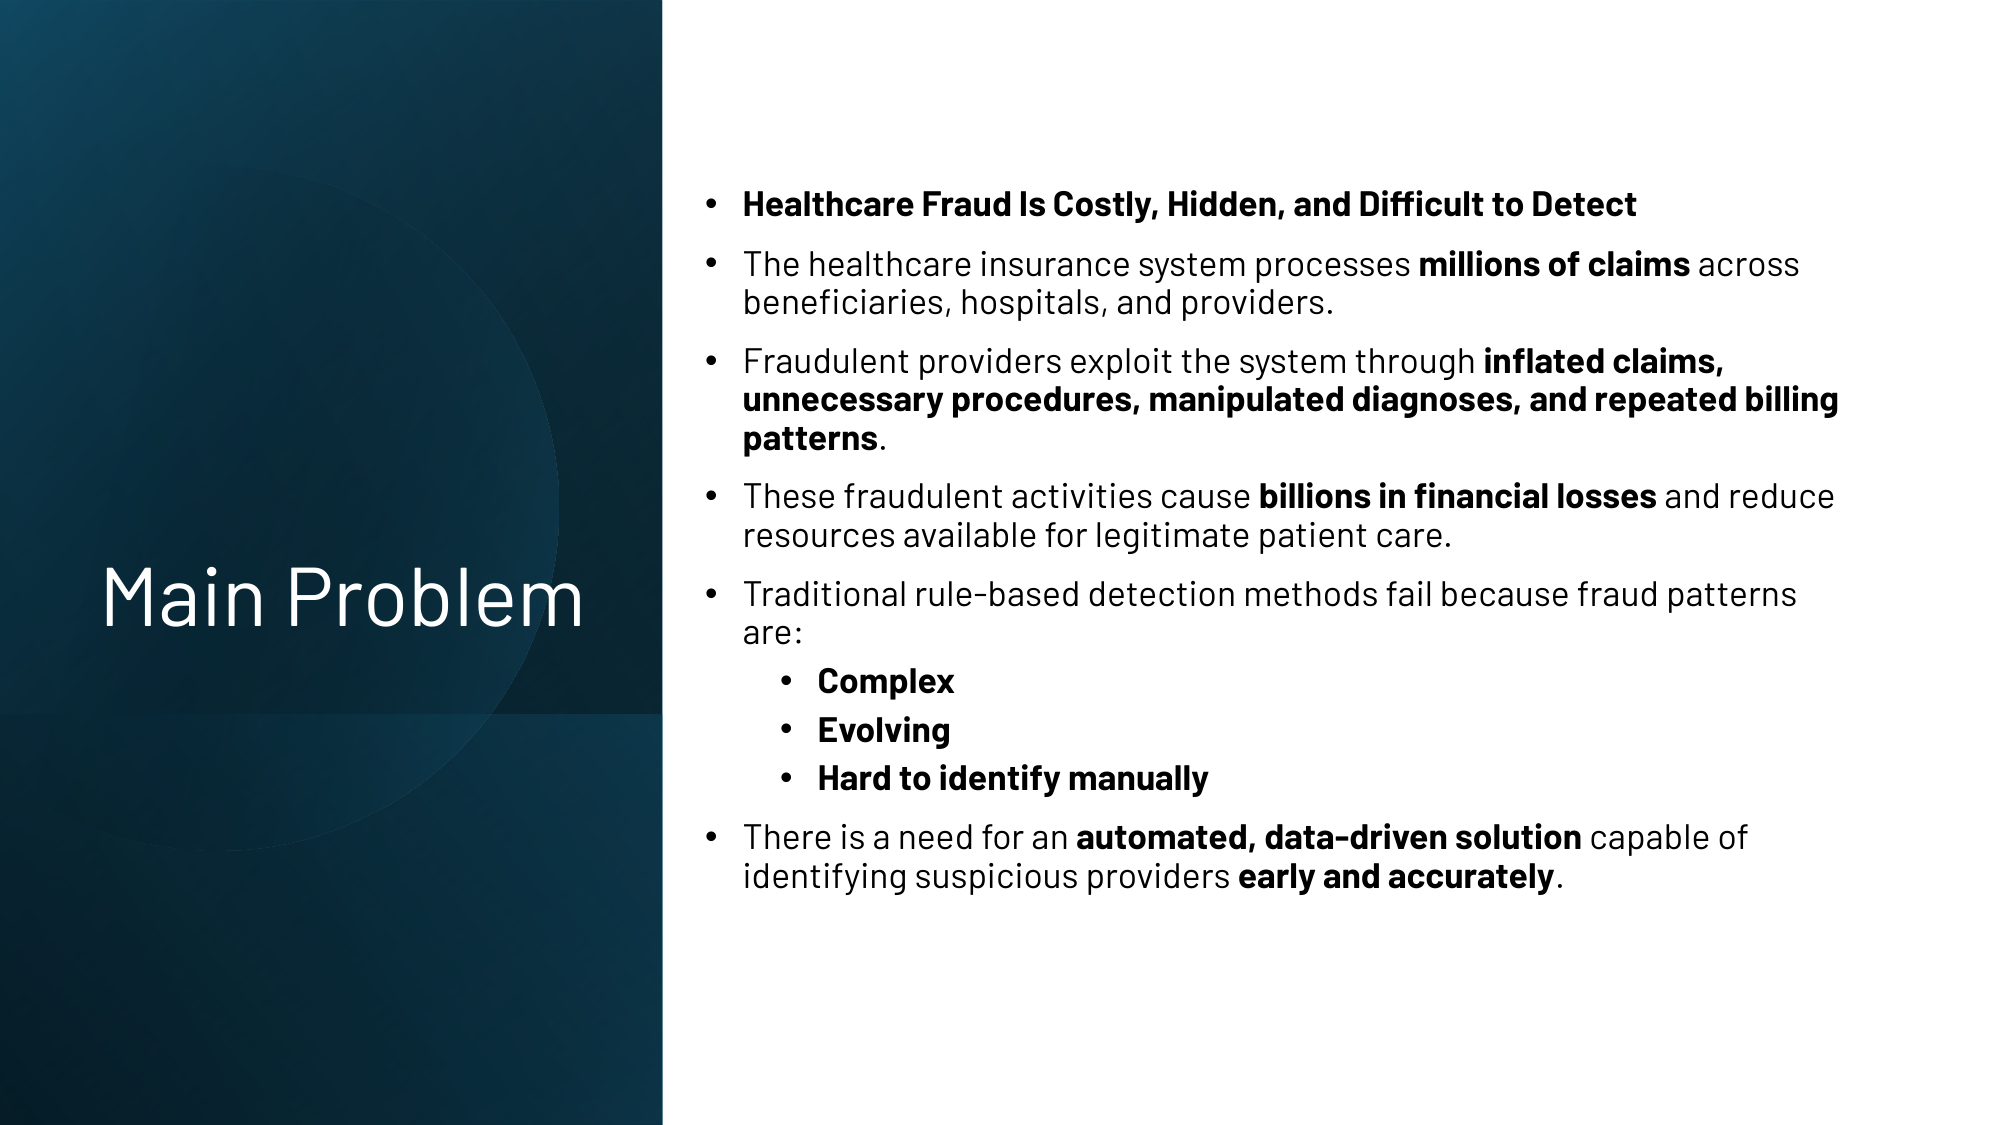

Healthcare Fraud Is Costly, Hidden, and Difficult to Detect
The healthcare insurance system processes millions of claims across beneficiaries, hospitals, and providers.
Fraudulent providers exploit the system through inflated claims, unnecessary procedures, manipulated diagnoses, and repeated billing patterns.
These fraudulent activities cause billions in financial losses and reduce resources available for legitimate patient care.
Traditional rule-based detection methods fail because fraud patterns are:
Complex
Evolving
Hard to identify manually
There is a need for an automated, data-driven solution capable of identifying suspicious providers early and accurately.

# Main Problem